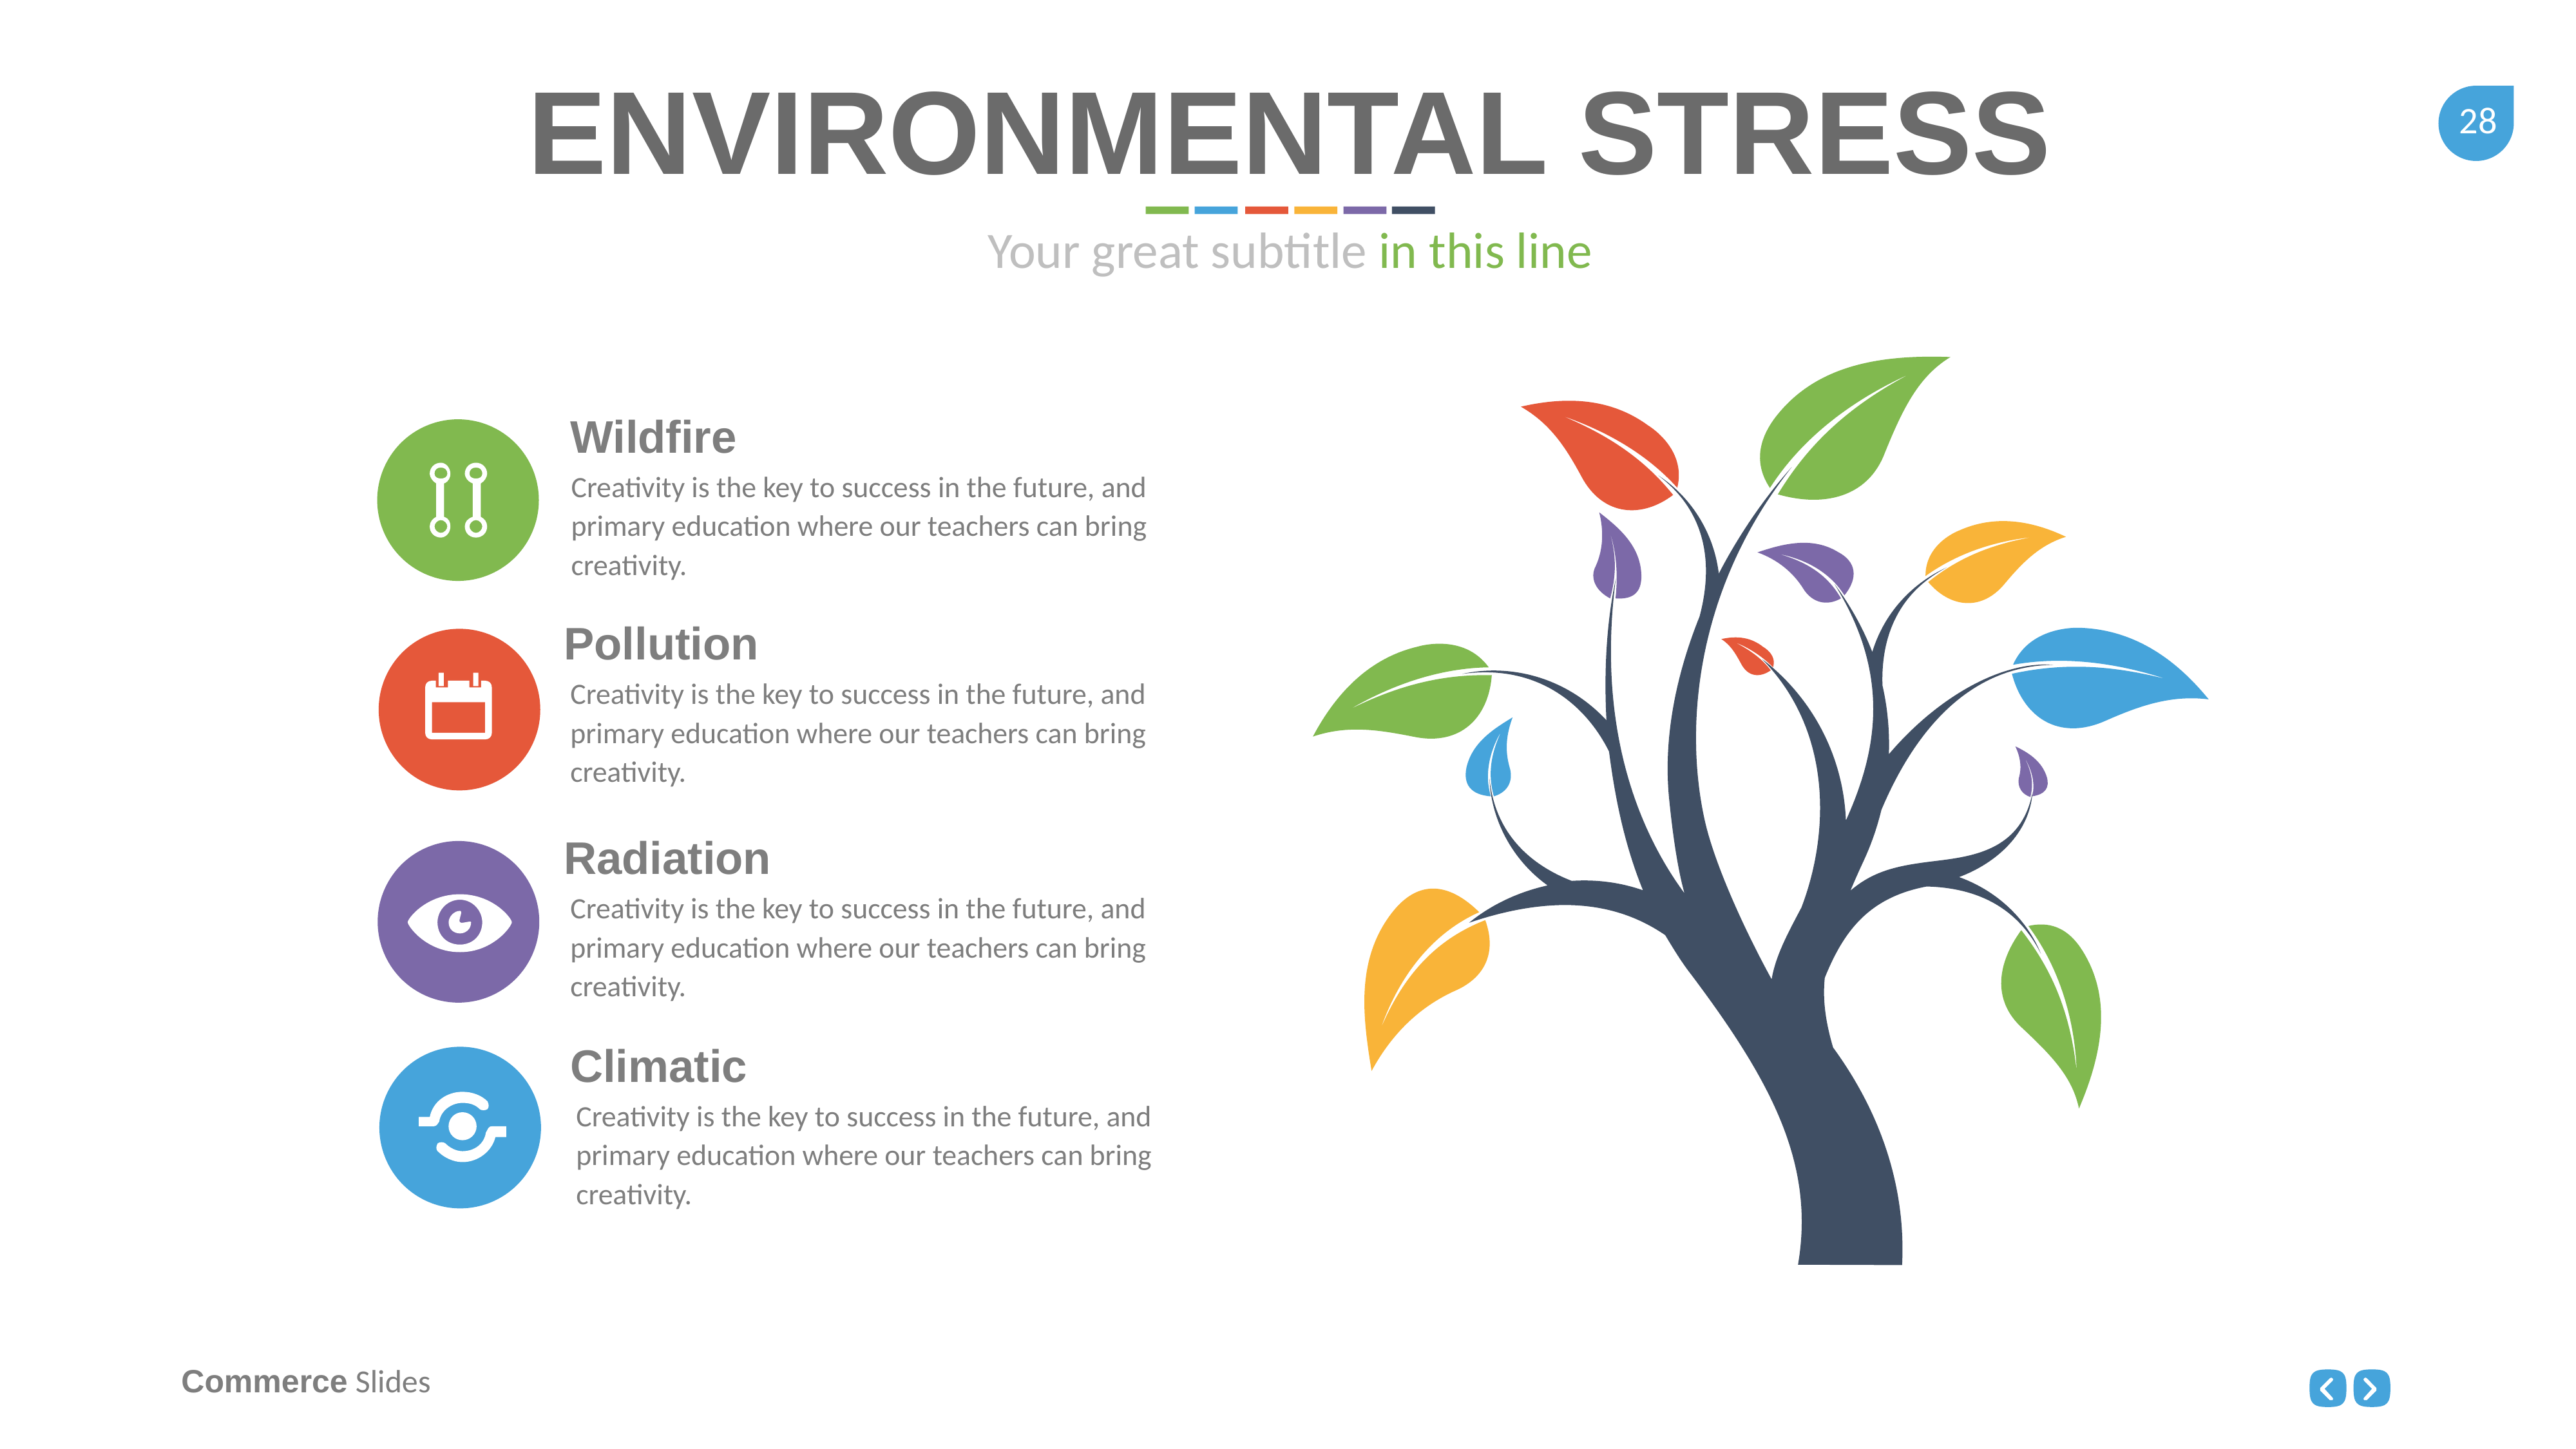

ENVIRONMENTAL STRESS

Your great subtitle in this line

Wildfire

Creativity is the key to success in the future, and primary education where our teachers can bring creativity.

Pollution

Creativity is the key to success in the future, and primary education where our teachers can bring creativity.

Radiation

Creativity is the key to success in the future, and primary education where our teachers can bring creativity.

Climatic

Creativity is the key to success in the future, and primary education where our teachers can bring creativity.